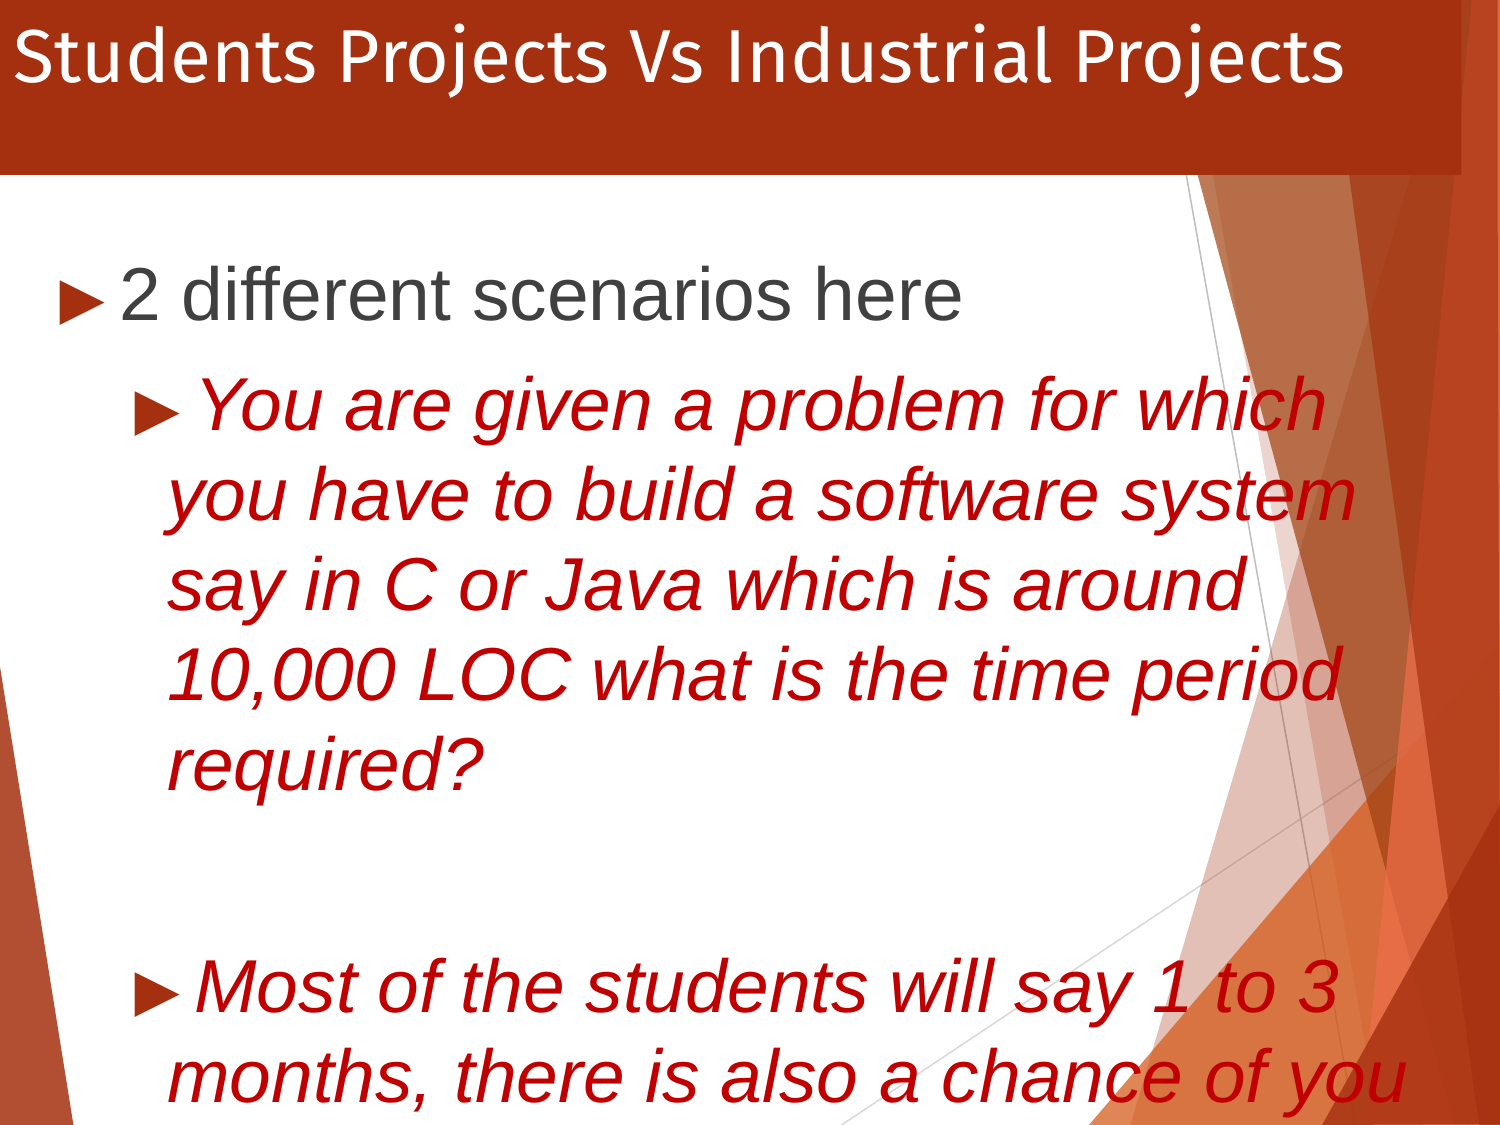

# Students Projects Vs Industrial Projects
2 different scenarios here
You are given a problem for which you have to build a software system say in C or Java which is around 10,000 LOC what is the time period required?

Most of the students will say 1 to 3 months, there is also a chance of you completing it in 2 months.